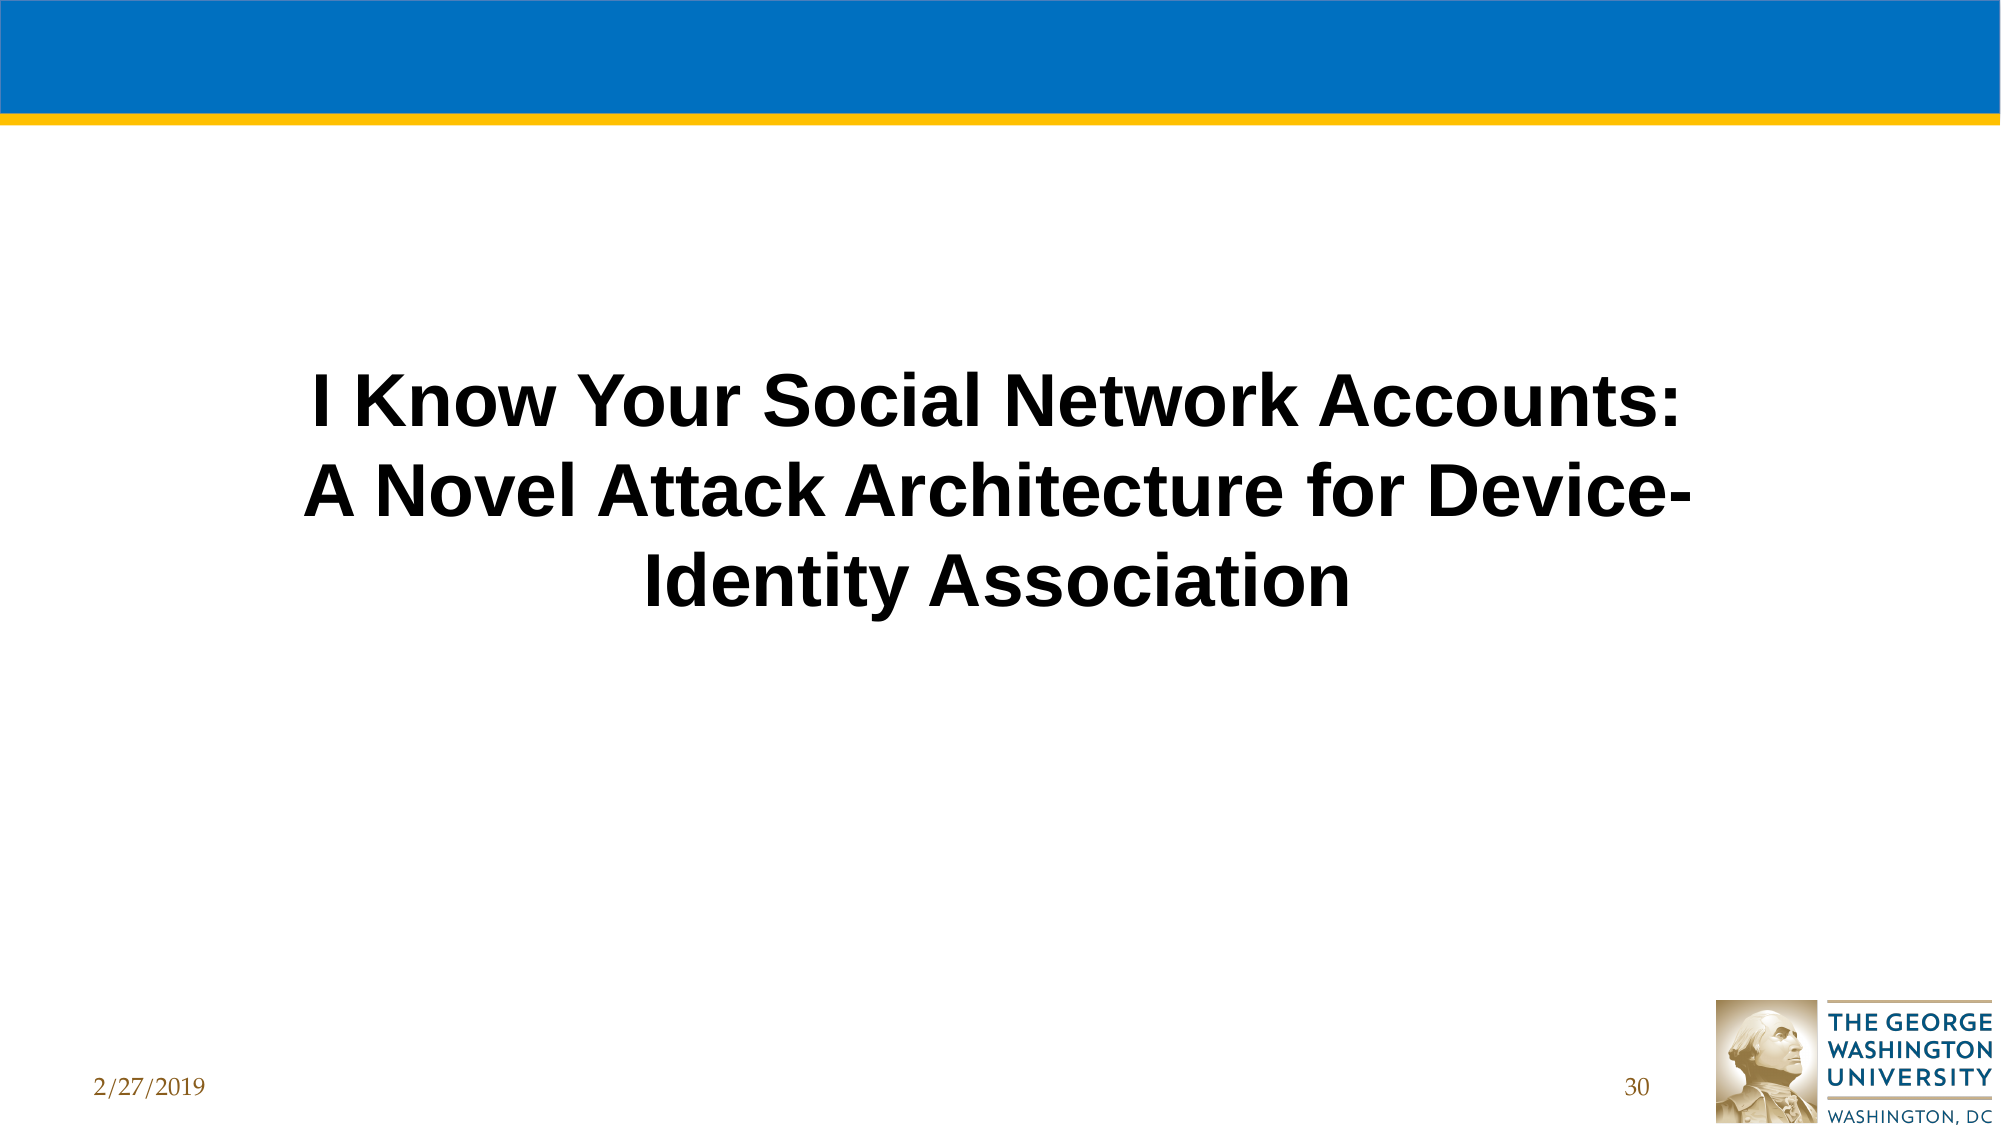

I Know Your Social Network Accounts: A Novel Attack Architecture for Device-Identity Association
2/27/2019
30